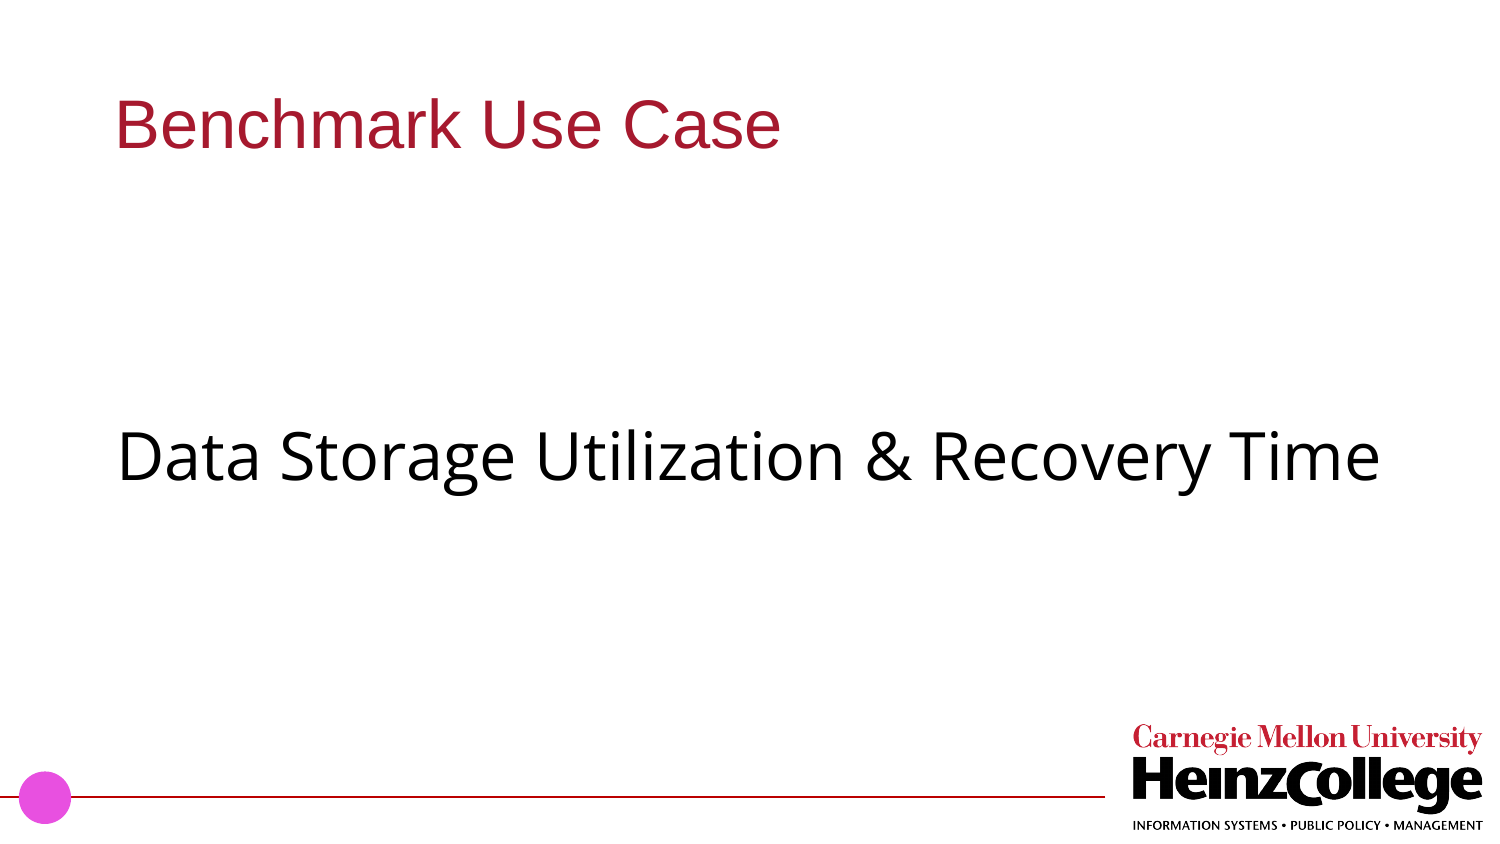

# Benchmark Use Case
Data Storage Utilization & Recovery Time